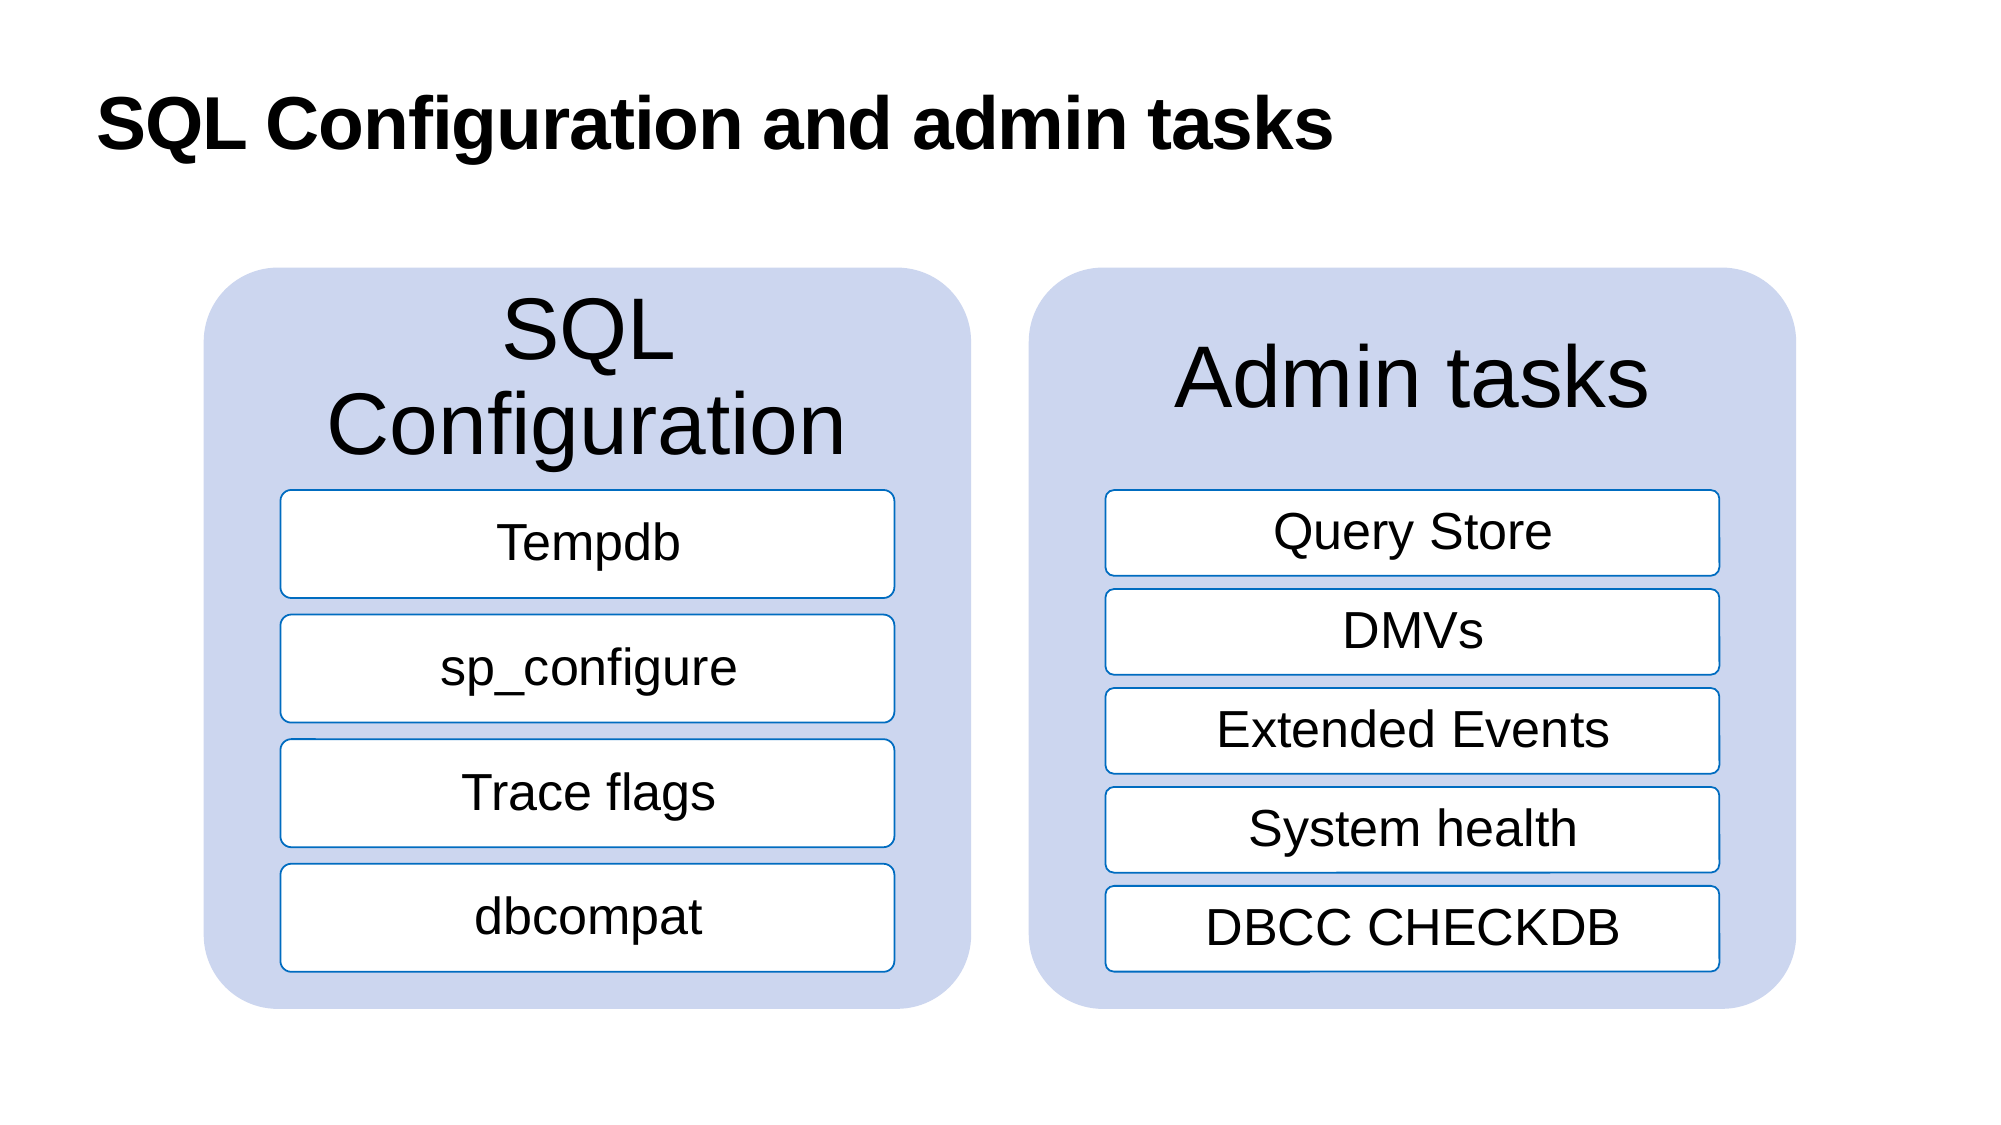

# SQL Configuration and admin tasks
SQL Configuration
Tempdb
sp_configure
Trace flags
dbcompat
Admin tasks
Query Store
DMVs
Extended Events
System health
DBCC CHECKDB